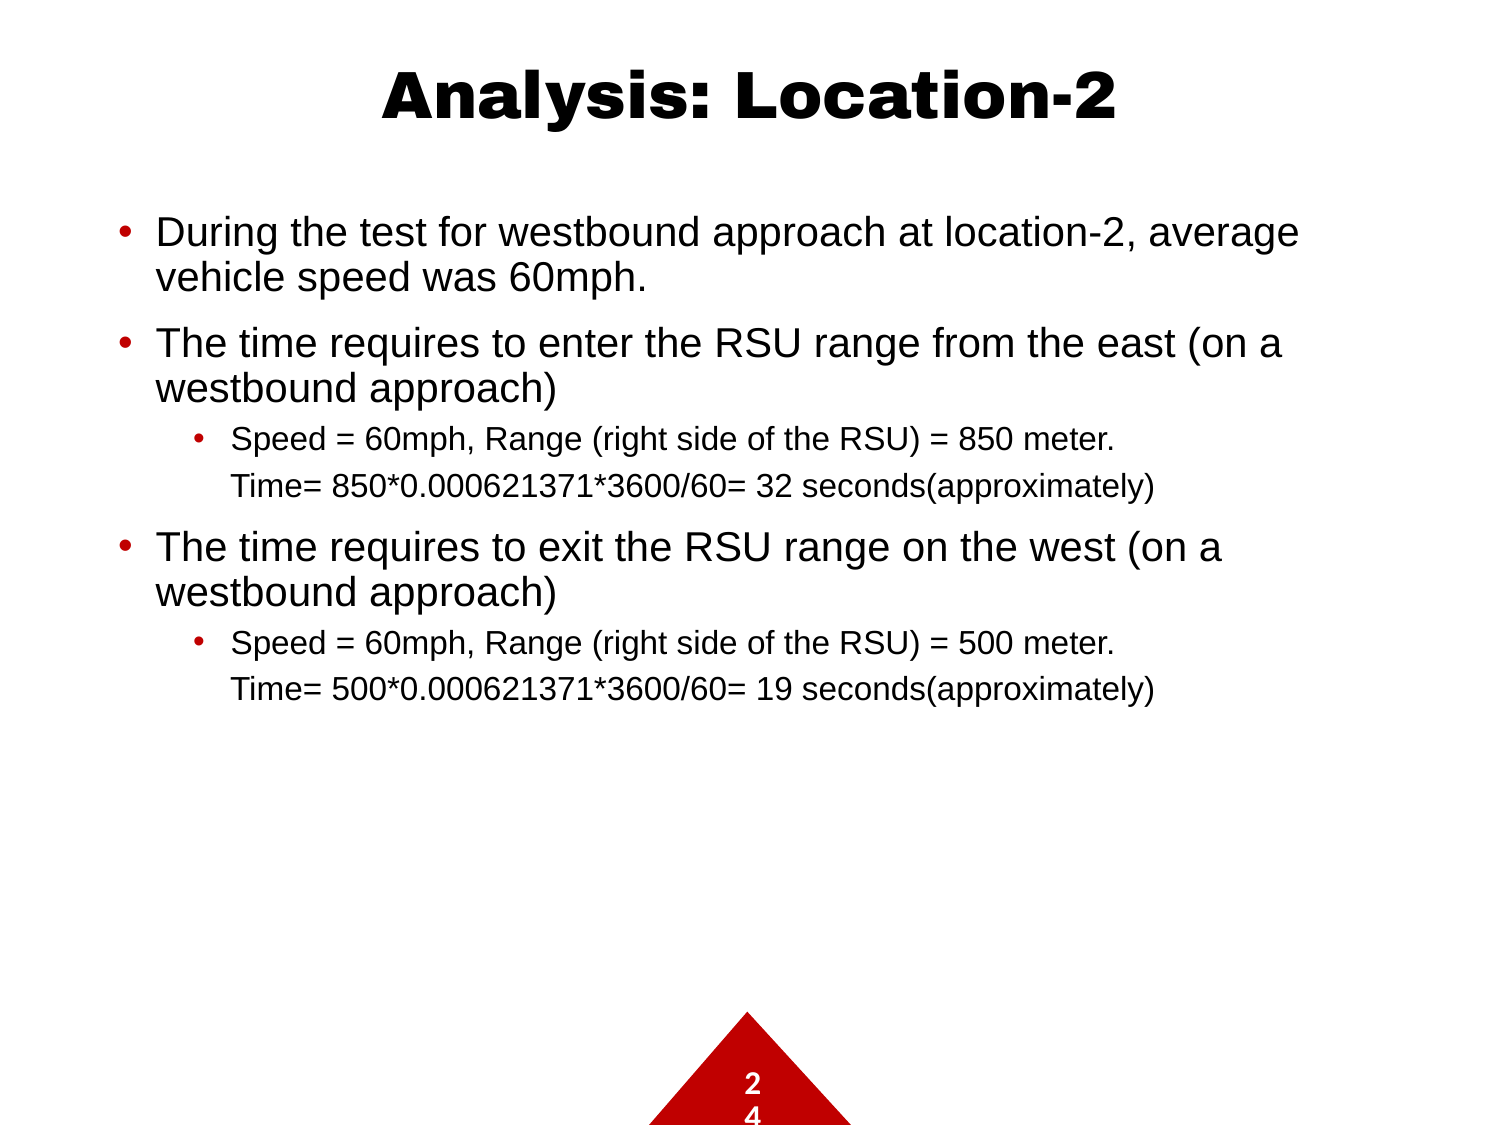

# Analysis: Location-2
During the test for westbound approach at location-2, average vehicle speed was 60mph.
The time requires to enter the RSU range from the east (on a westbound approach)
Speed = 60mph, Range (right side of the RSU) = 850 meter.
    Time= 850*0.000621371*3600/60= 32 seconds(approximately)
The time requires to exit the RSU range on the west (on a westbound approach)
Speed = 60mph, Range (right side of the RSU) = 500 meter.
    Time= 500*0.000621371*3600/60= 19 seconds(approximately)

24